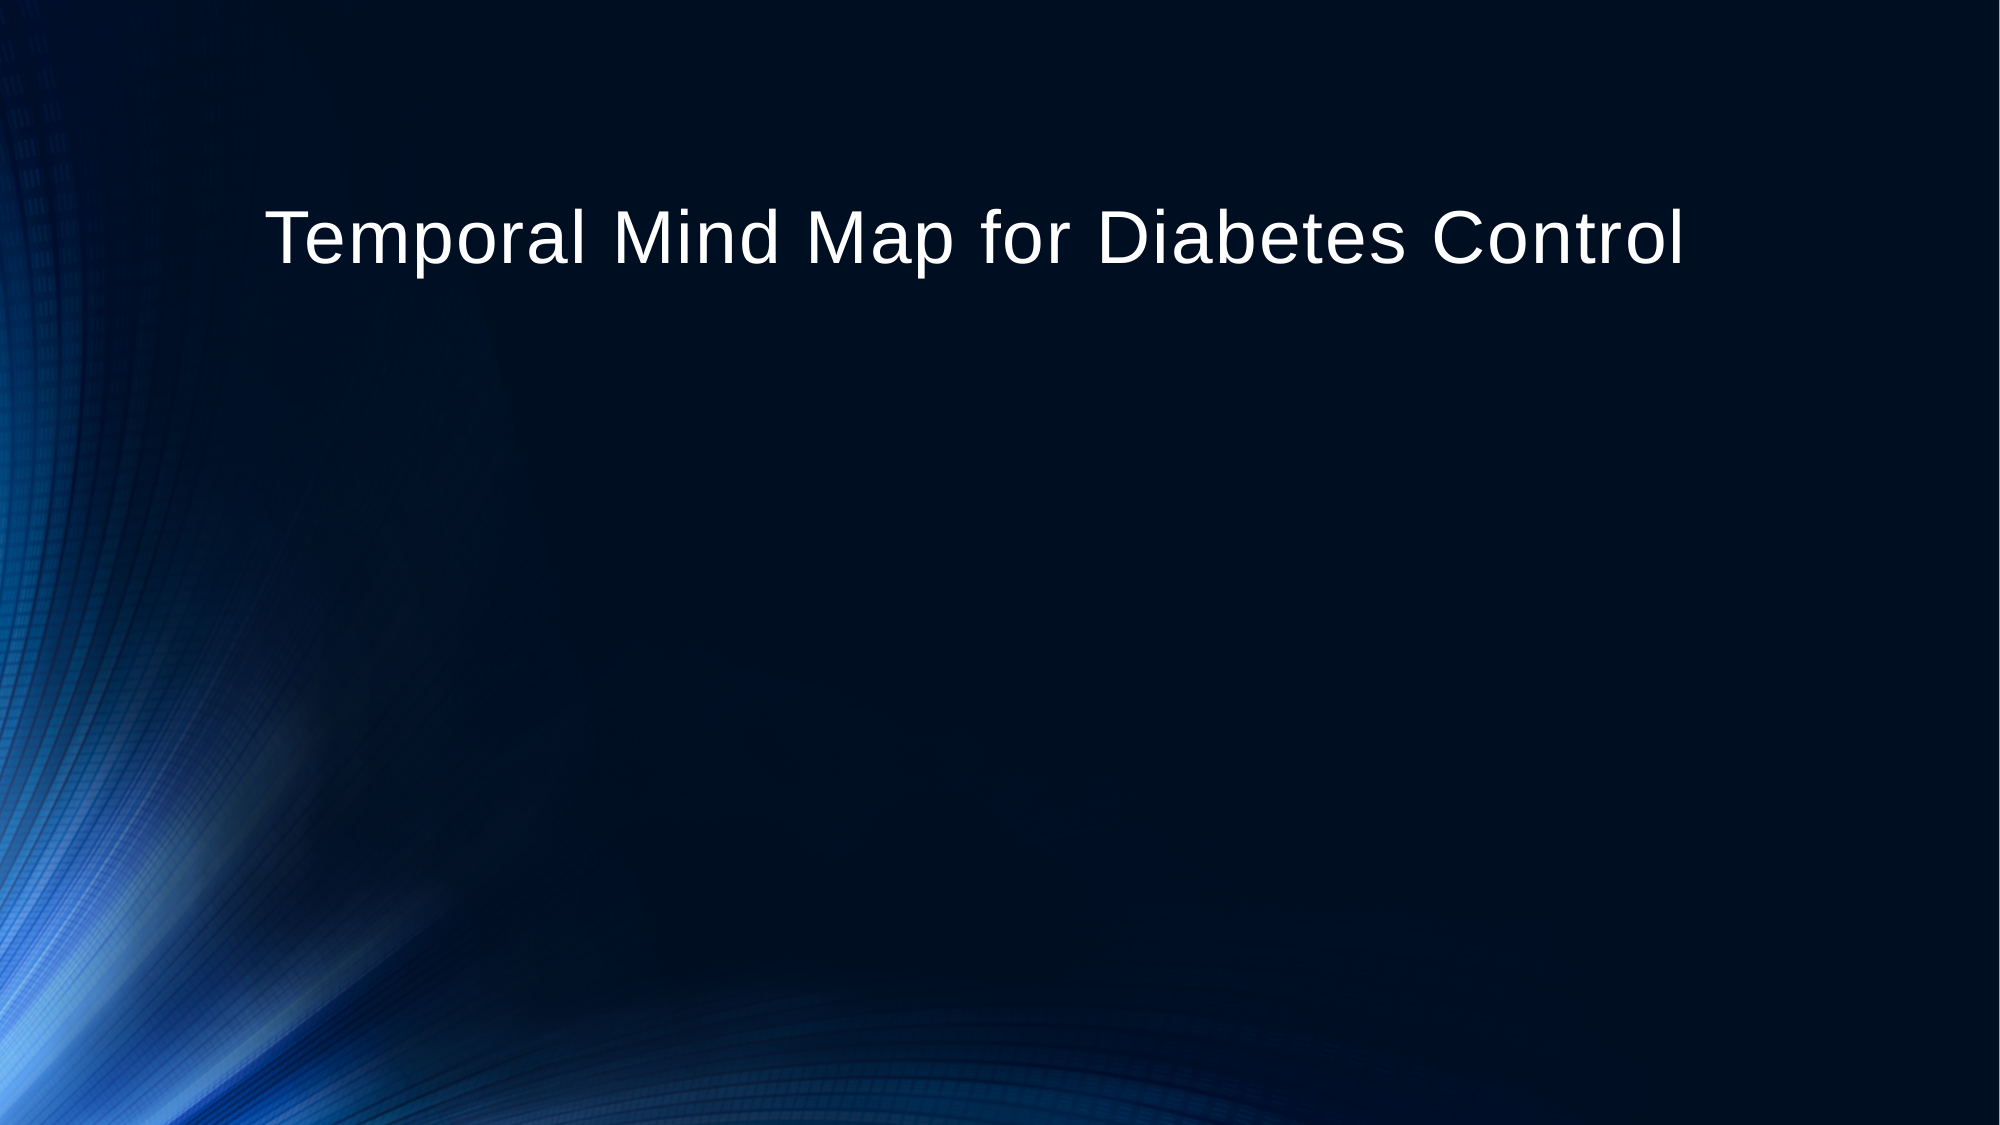

# Temporal Mind Map for Diabetes Control